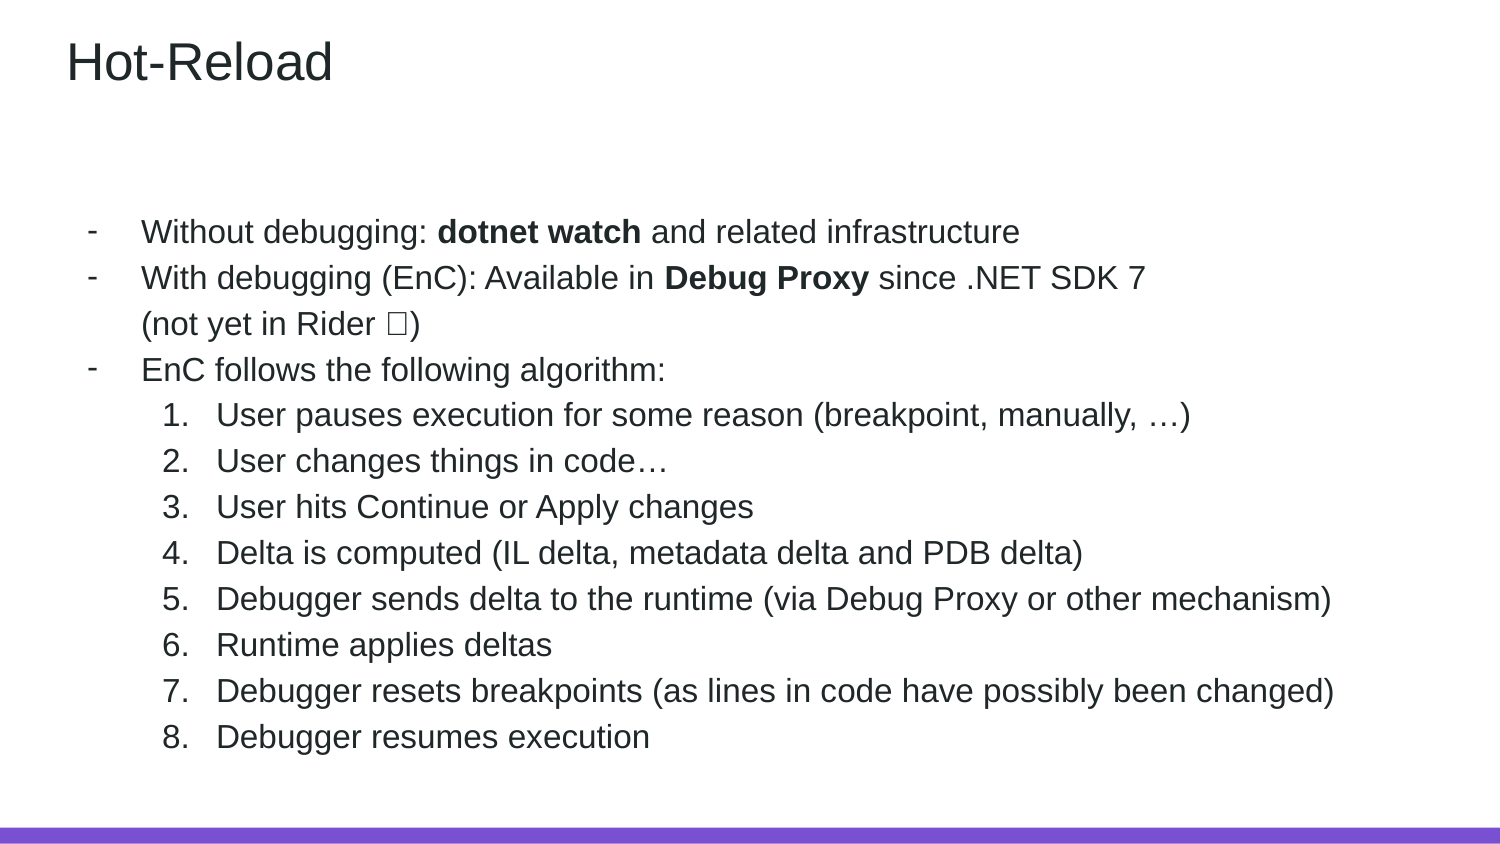

# Hot-Reload
Without debugging: dotnet watch and related infrastructure
With debugging (EnC): Available in Debug Proxy since .NET SDK 7
(not yet in Rider 🥵)
EnC follows the following algorithm:
User pauses execution for some reason (breakpoint, manually, …)
User changes things in code…
User hits Continue or Apply changes
Delta is computed (IL delta, metadata delta and PDB delta)
Debugger sends delta to the runtime (via Debug Proxy or other mechanism)
Runtime applies deltas
Debugger resets breakpoints (as lines in code have possibly been changed)
Debugger resumes execution